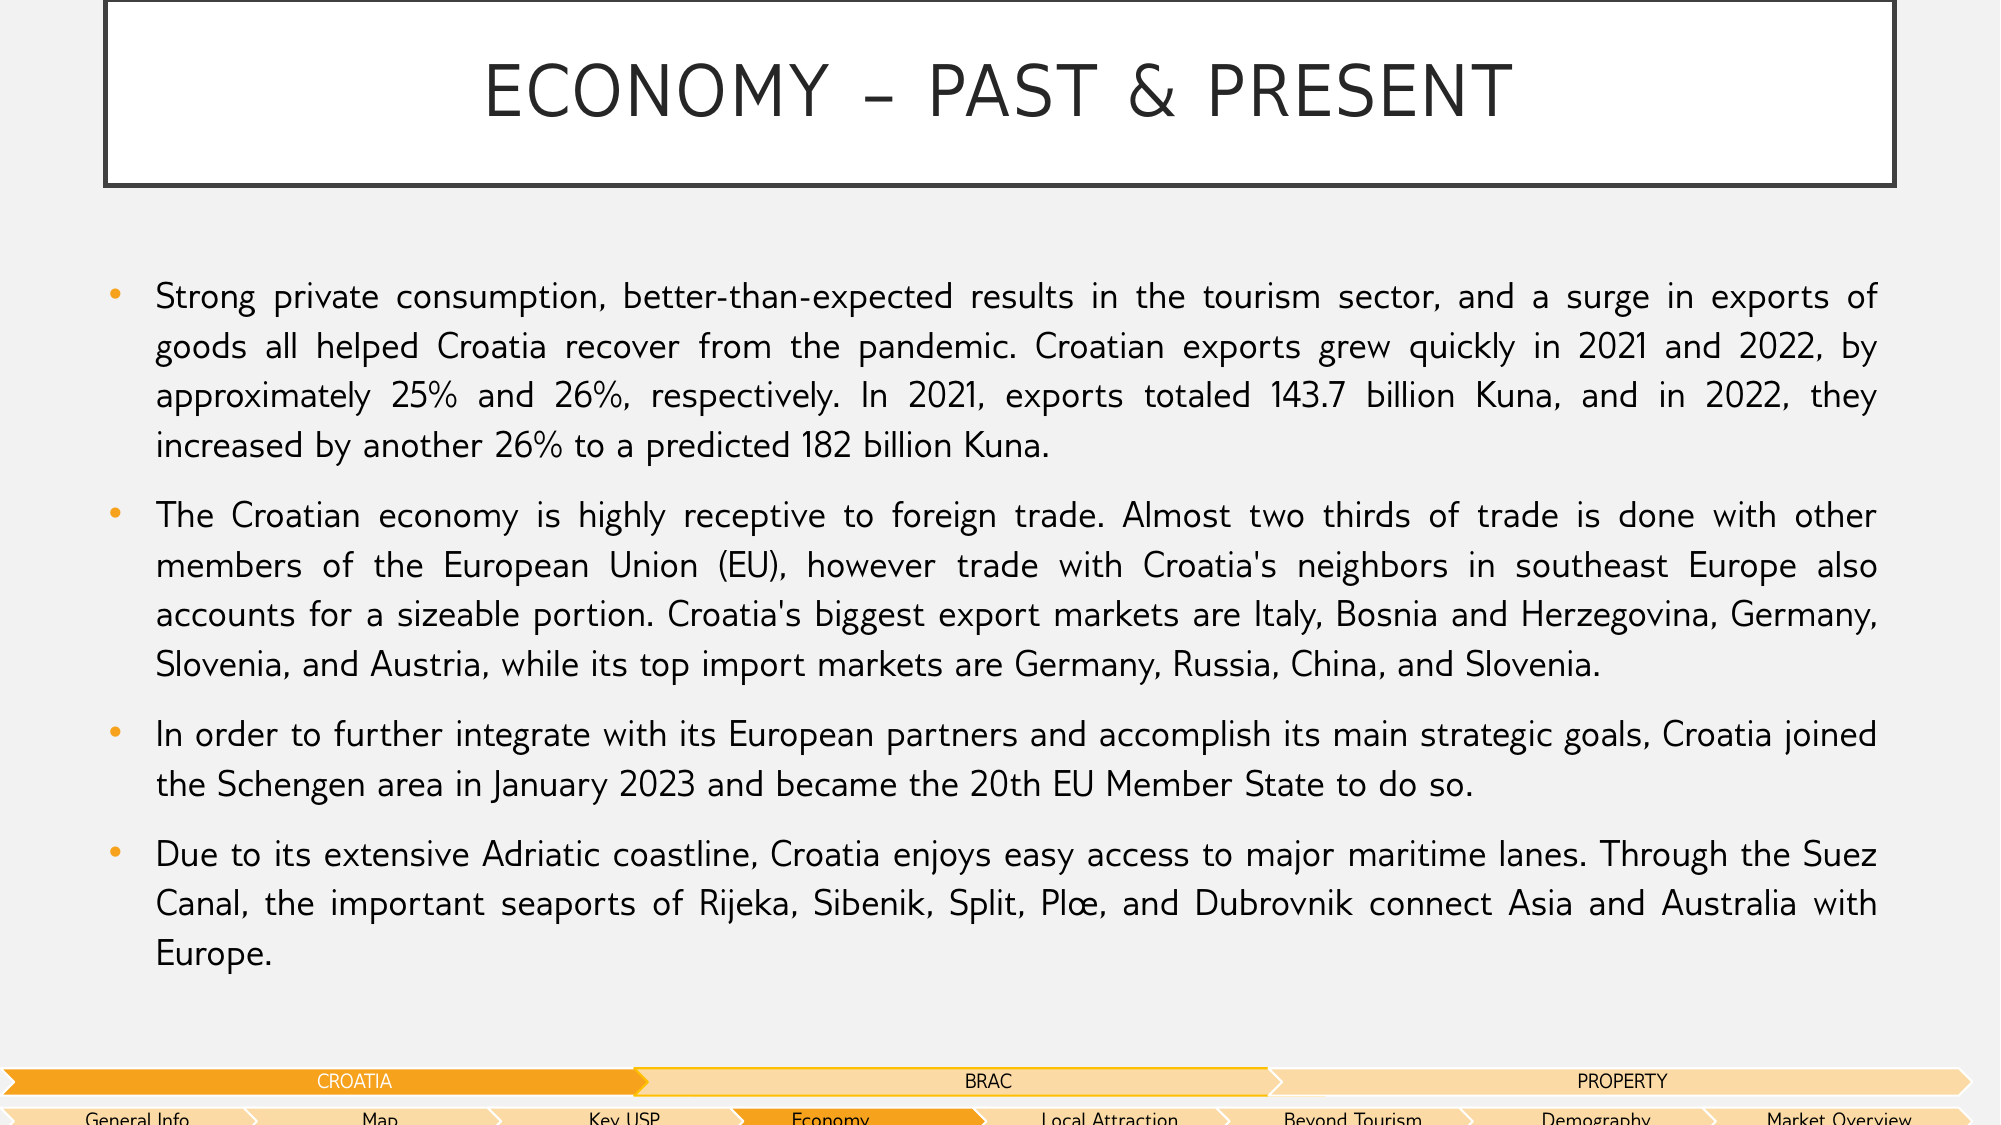

# Economy – Past & Present
Strong private consumption, better-than-expected results in the tourism sector, and a surge in exports of goods all helped Croatia recover from the pandemic. Croatian exports grew quickly in 2021 and 2022, by approximately 25% and 26%, respectively. In 2021, exports totaled 143.7 billion Kuna, and in 2022, they increased by another 26% to a predicted 182 billion Kuna.
The Croatian economy is highly receptive to foreign trade. Almost two thirds of trade is done with other members of the European Union (EU), however trade with Croatia's neighbors in southeast Europe also accounts for a sizeable portion. Croatia's biggest export markets are Italy, Bosnia and Herzegovina, Germany, Slovenia, and Austria, while its top import markets are Germany, Russia, China, and Slovenia.
In order to further integrate with its European partners and accomplish its main strategic goals, Croatia joined the Schengen area in January 2023 and became the 20th EU Member State to do so.
Due to its extensive Adriatic coastline, Croatia enjoys easy access to major maritime lanes. Through the Suez Canal, the important seaports of Rijeka, Sibenik, Split, Ploe, and Dubrovnik connect Asia and Australia with Europe.
CROATIA
BRAC
PROPERTY
General Info
Map
Key USP
Economy
Local Attraction
Beyond Tourism
Demography
Market Overview